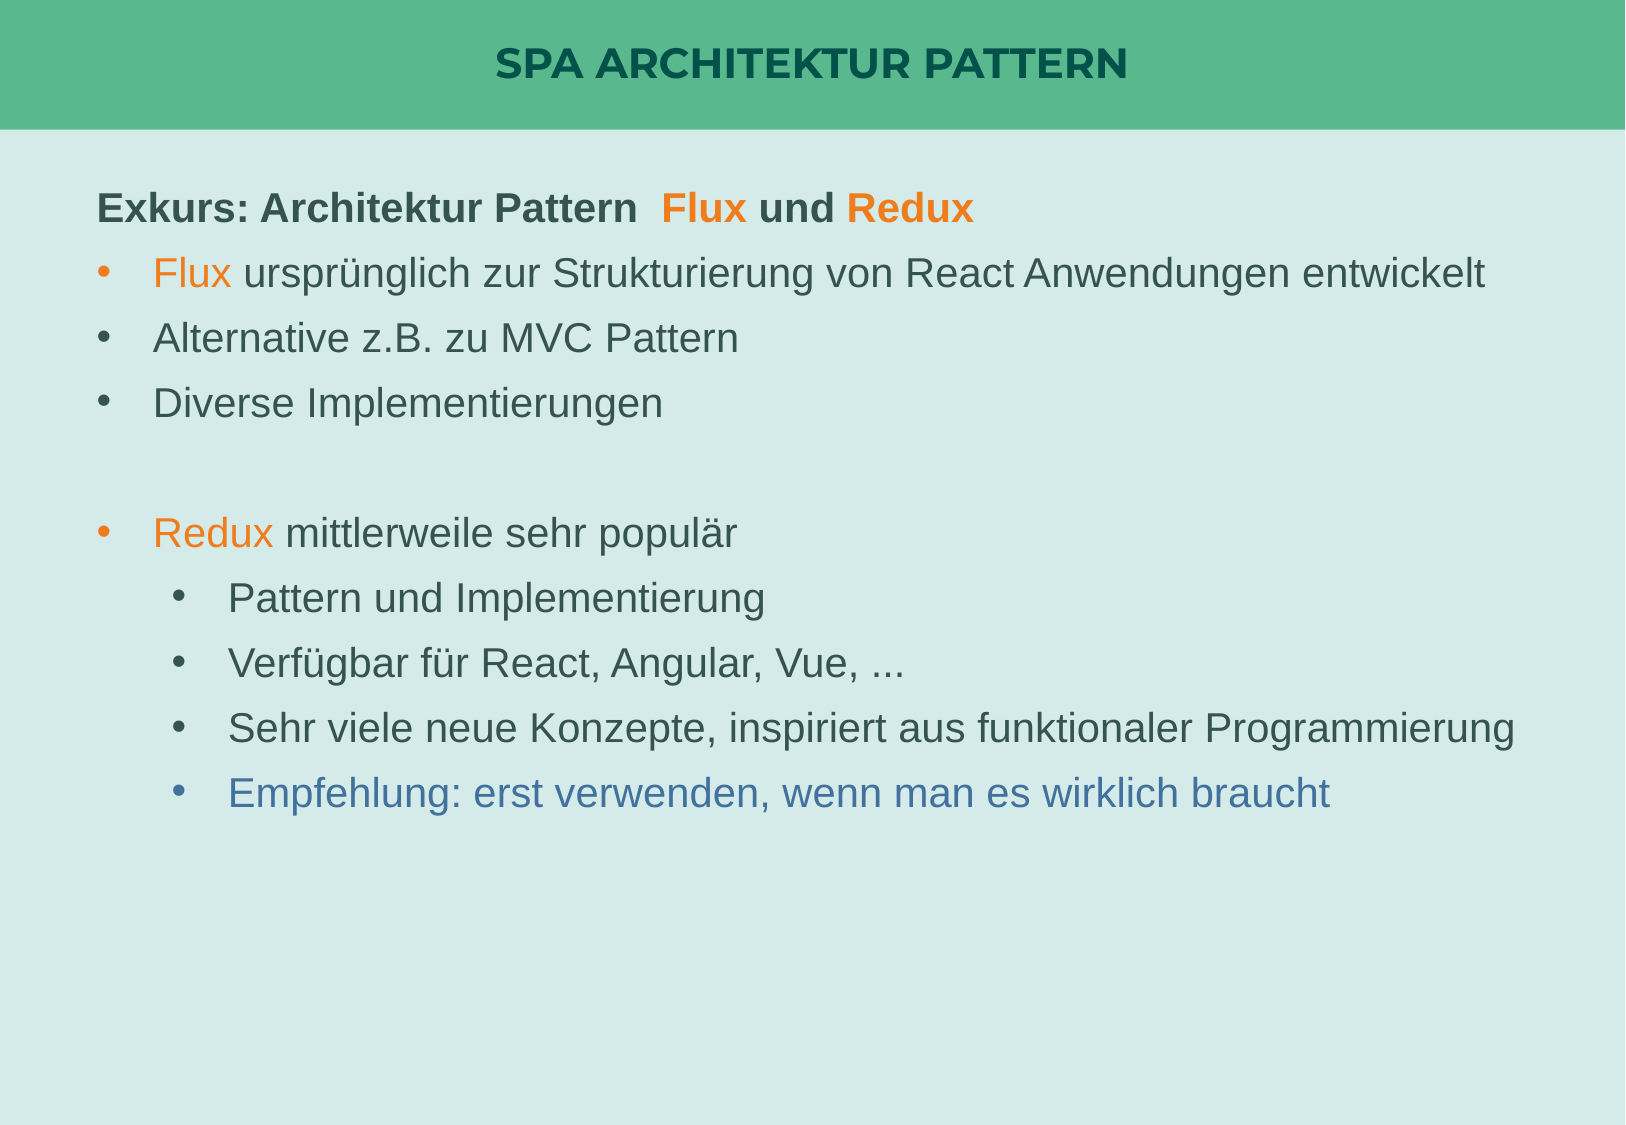

# SPA Architektur Pattern
Exkurs: Architektur Pattern  Flux und Redux
Flux ursprünglich zur Strukturierung von React Anwendungen entwickelt
Alternative z.B. zu MVC Pattern
Diverse Implementierungen

Redux mittlerweile sehr populär
Pattern und Implementierung
Verfügbar für React, Angular, Vue, ...
Sehr viele neue Konzepte, inspiriert aus funktionaler Programmierung
Empfehlung: erst verwenden, wenn man es wirklich braucht